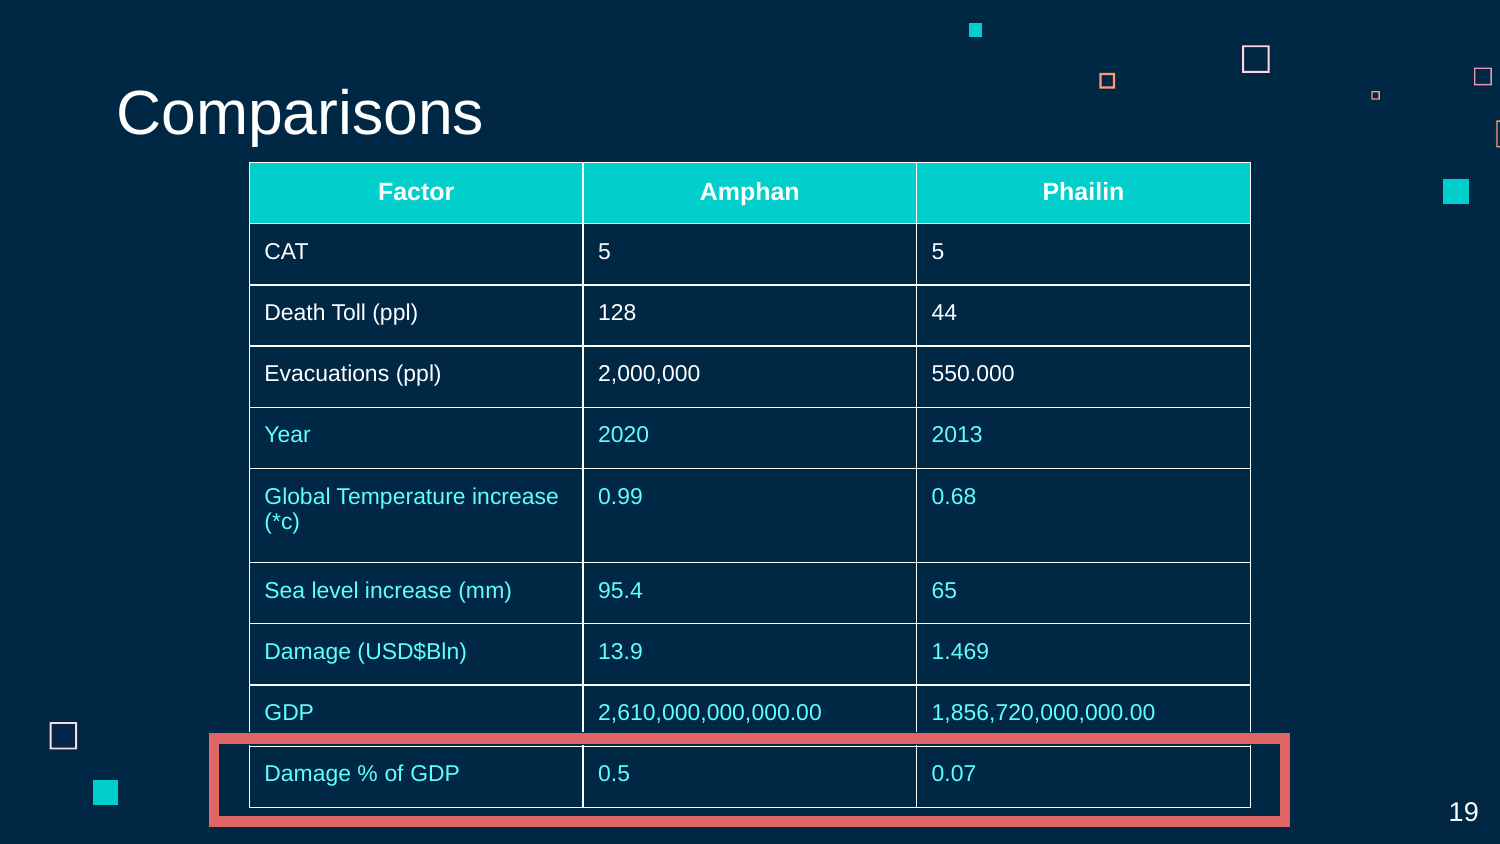

# Comparisons
| Factor | Amphan | Phailin |
| --- | --- | --- |
| CAT | 5 | 5 |
| Death Toll (ppl) | 128 | 44 |
| Evacuations (ppl) | 2,000,000 | 550.000 |
| Year | 2020 | 2013 |
| Global Temperature increase (\*c) | 0.99 | 0.68 |
| Sea level increase (mm) | 95.4 | 65 |
| Damage (USD$Bln) | 13.9 | 1.469 |
| GDP | 2,610,000,000,000.00 | 1,856,720,000,000.00 |
| Damage % of GDP | 0.5 | 0.07 |

19